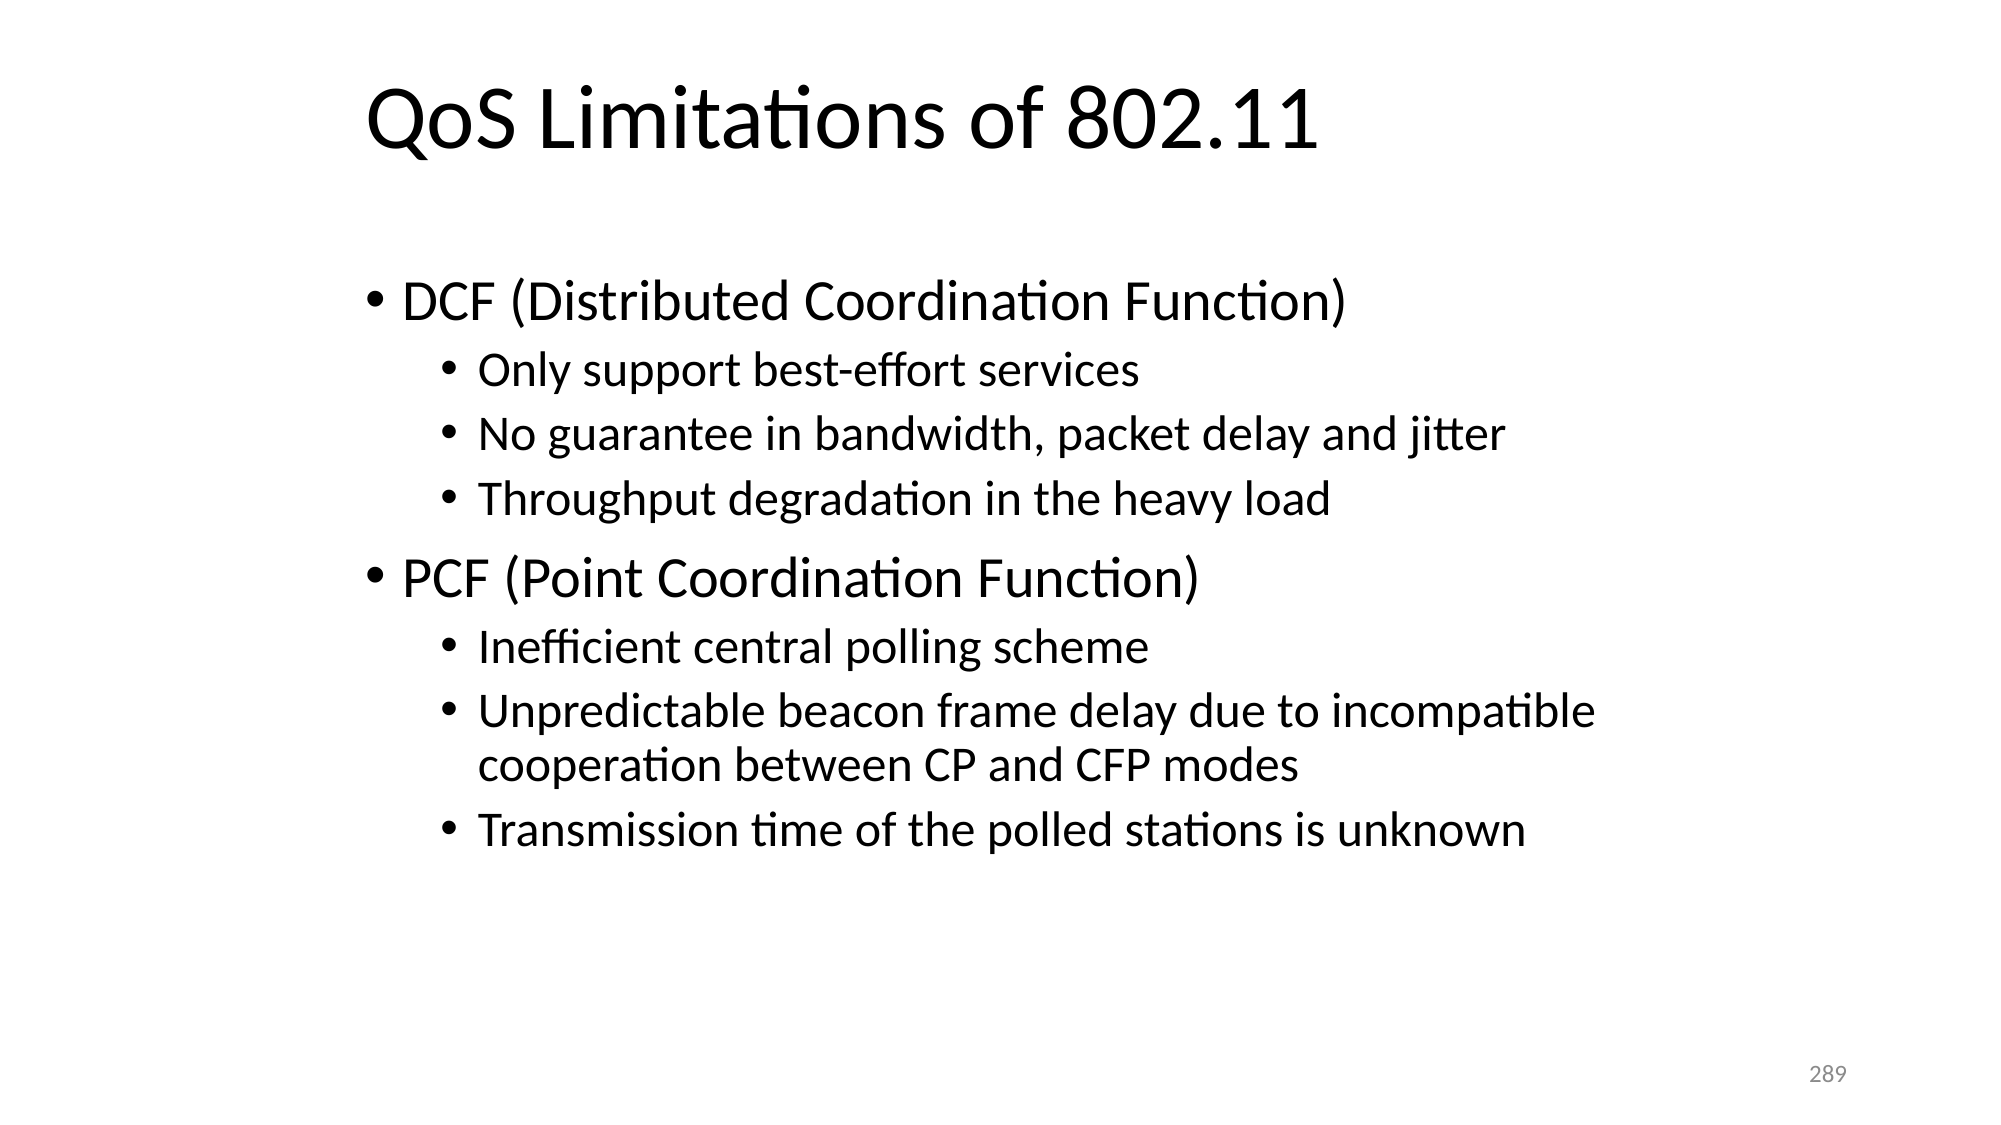

# QoS Limitations of 802.11
DCF (Distributed Coordination Function)
Only support best-effort services
No guarantee in bandwidth, packet delay and jitter
Throughput degradation in the heavy load
PCF (Point Coordination Function)
Inefficient central polling scheme
Unpredictable beacon frame delay due to incompatible cooperation between CP and CFP modes
Transmission time of the polled stations is unknown
289